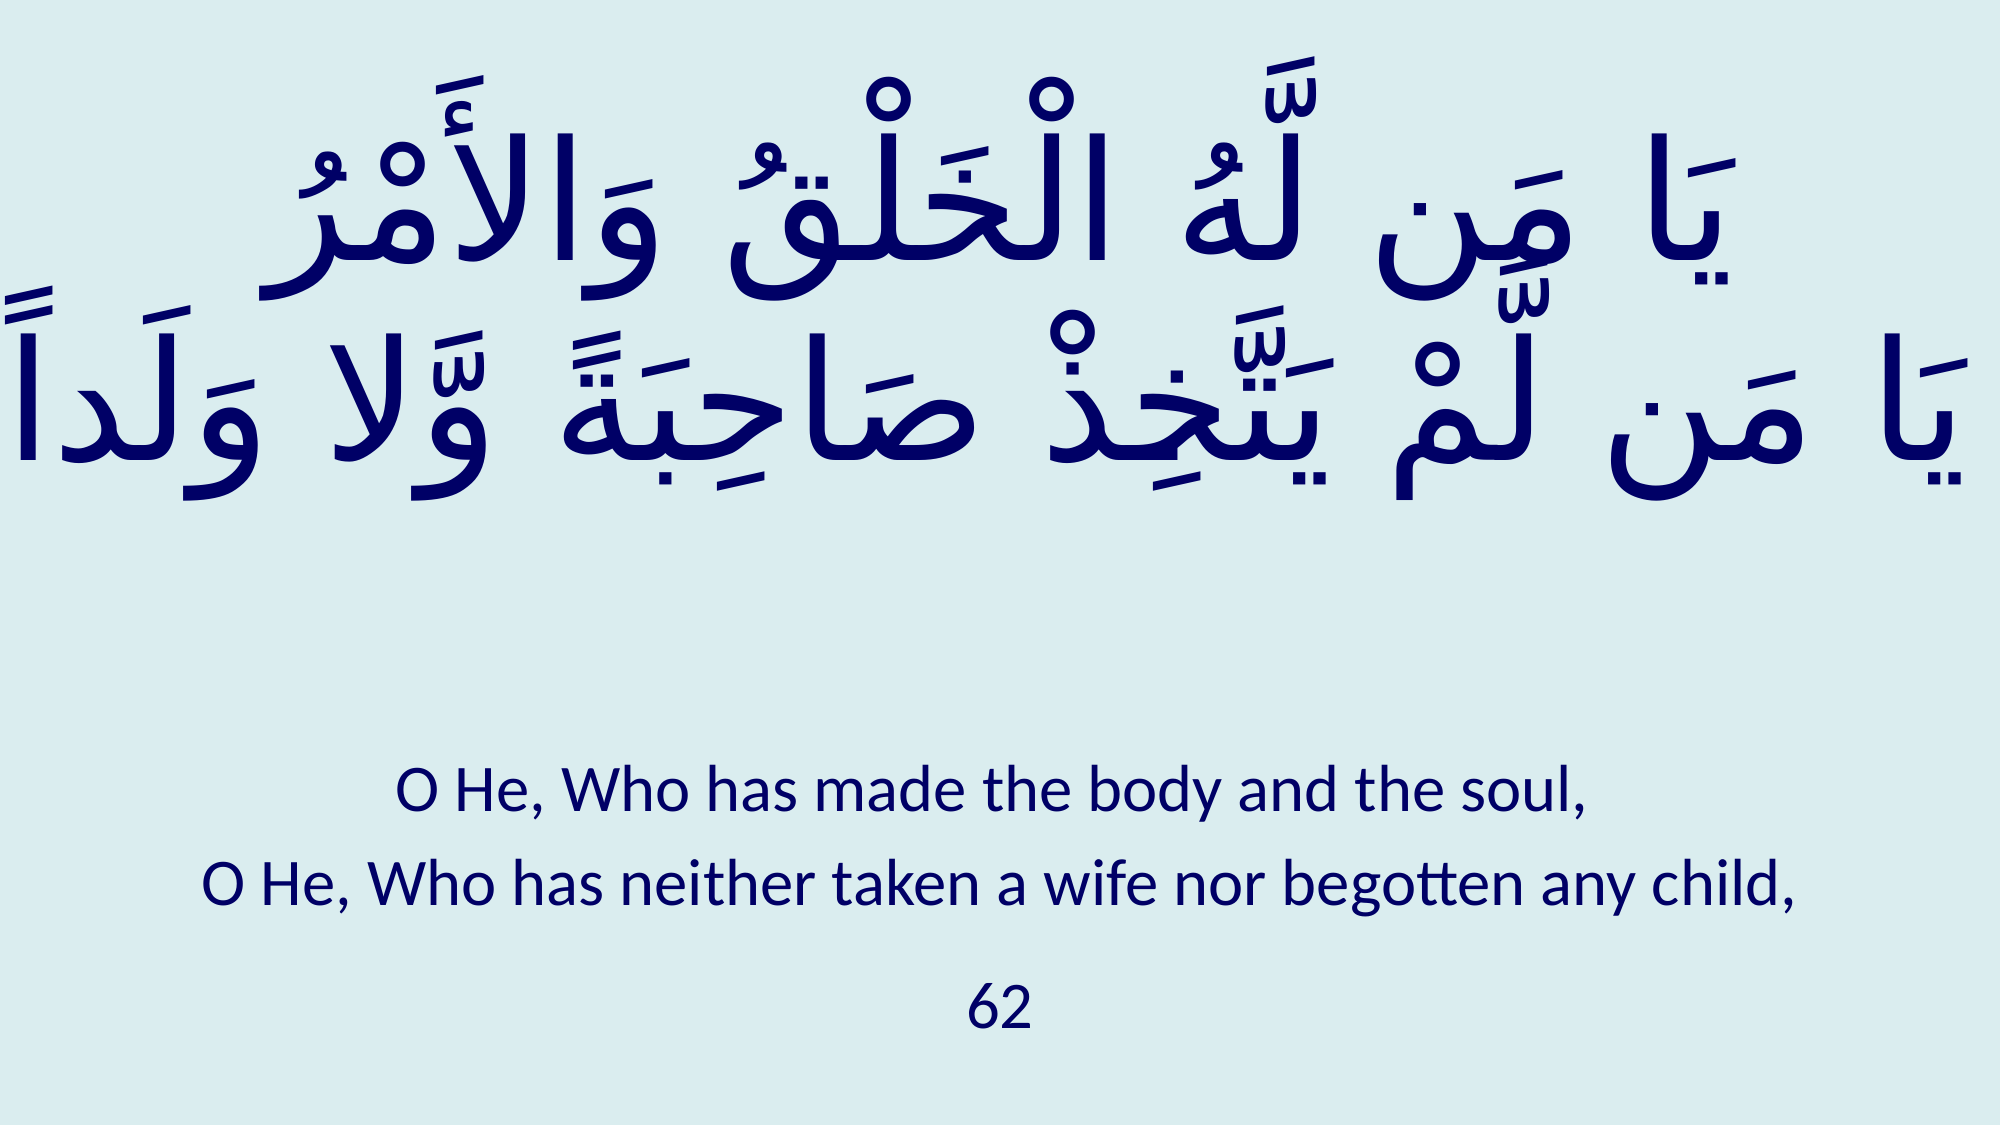

# يَا مَن لَّهُ الْخَلْقُ وَالأَمْرُ يَا مَن لَّمْ يَتَّخِذْ صَاحِبَةً وَّلا وَلَداً
O He, Who has made the body and the soul,
O He, Who has neither taken a wife nor begotten any child,
62